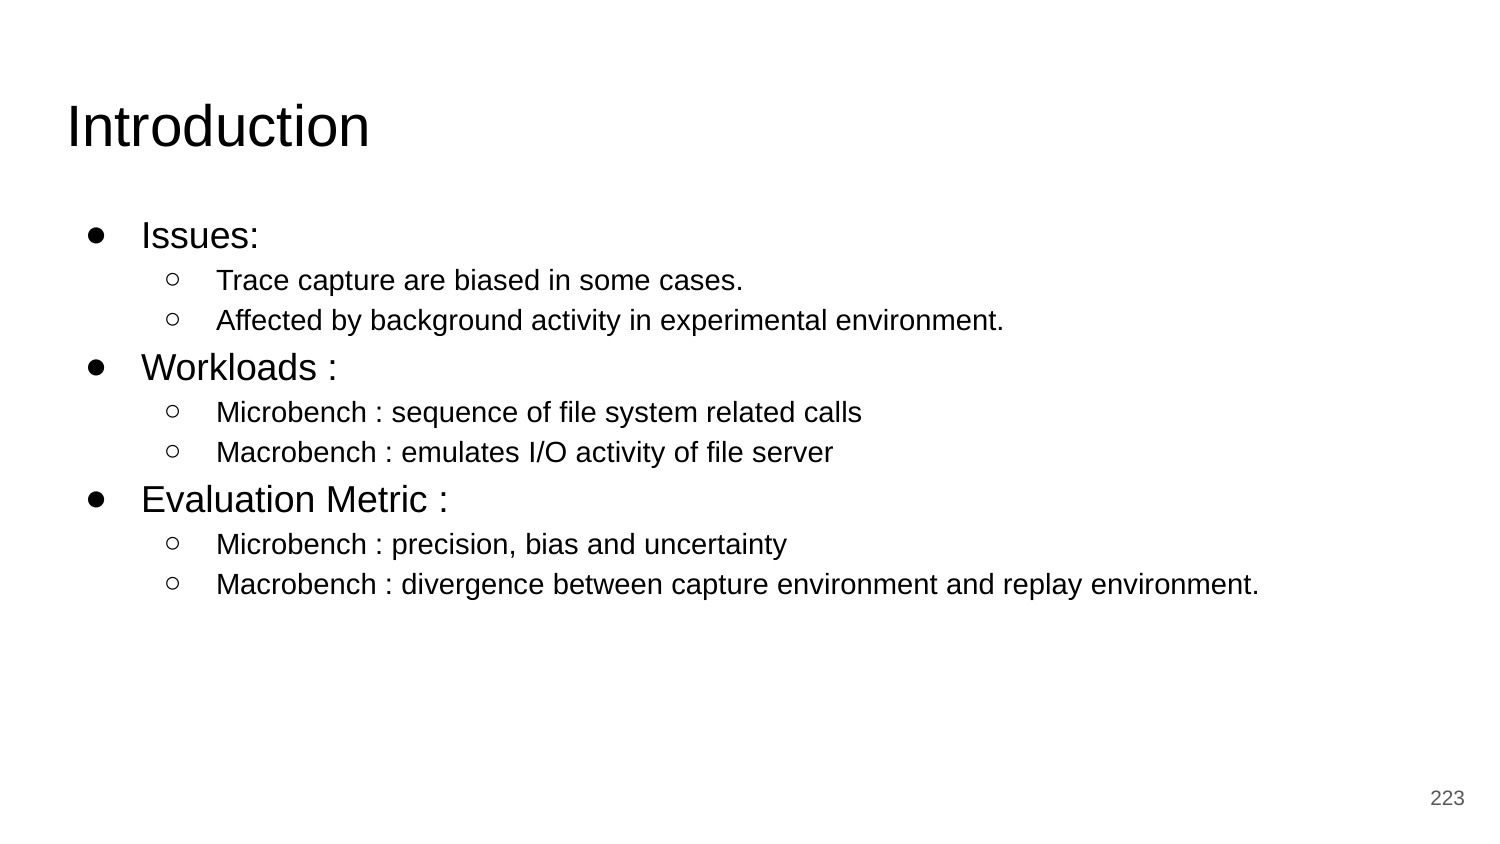

# Introduction
Issues:
Trace capture are biased in some cases.
Affected by background activity in experimental environment.
Workloads :
Microbench : sequence of file system related calls
Macrobench : emulates I/O activity of file server
Evaluation Metric :
Microbench : precision, bias and uncertainty
Macrobench : divergence between capture environment and replay environment.

223